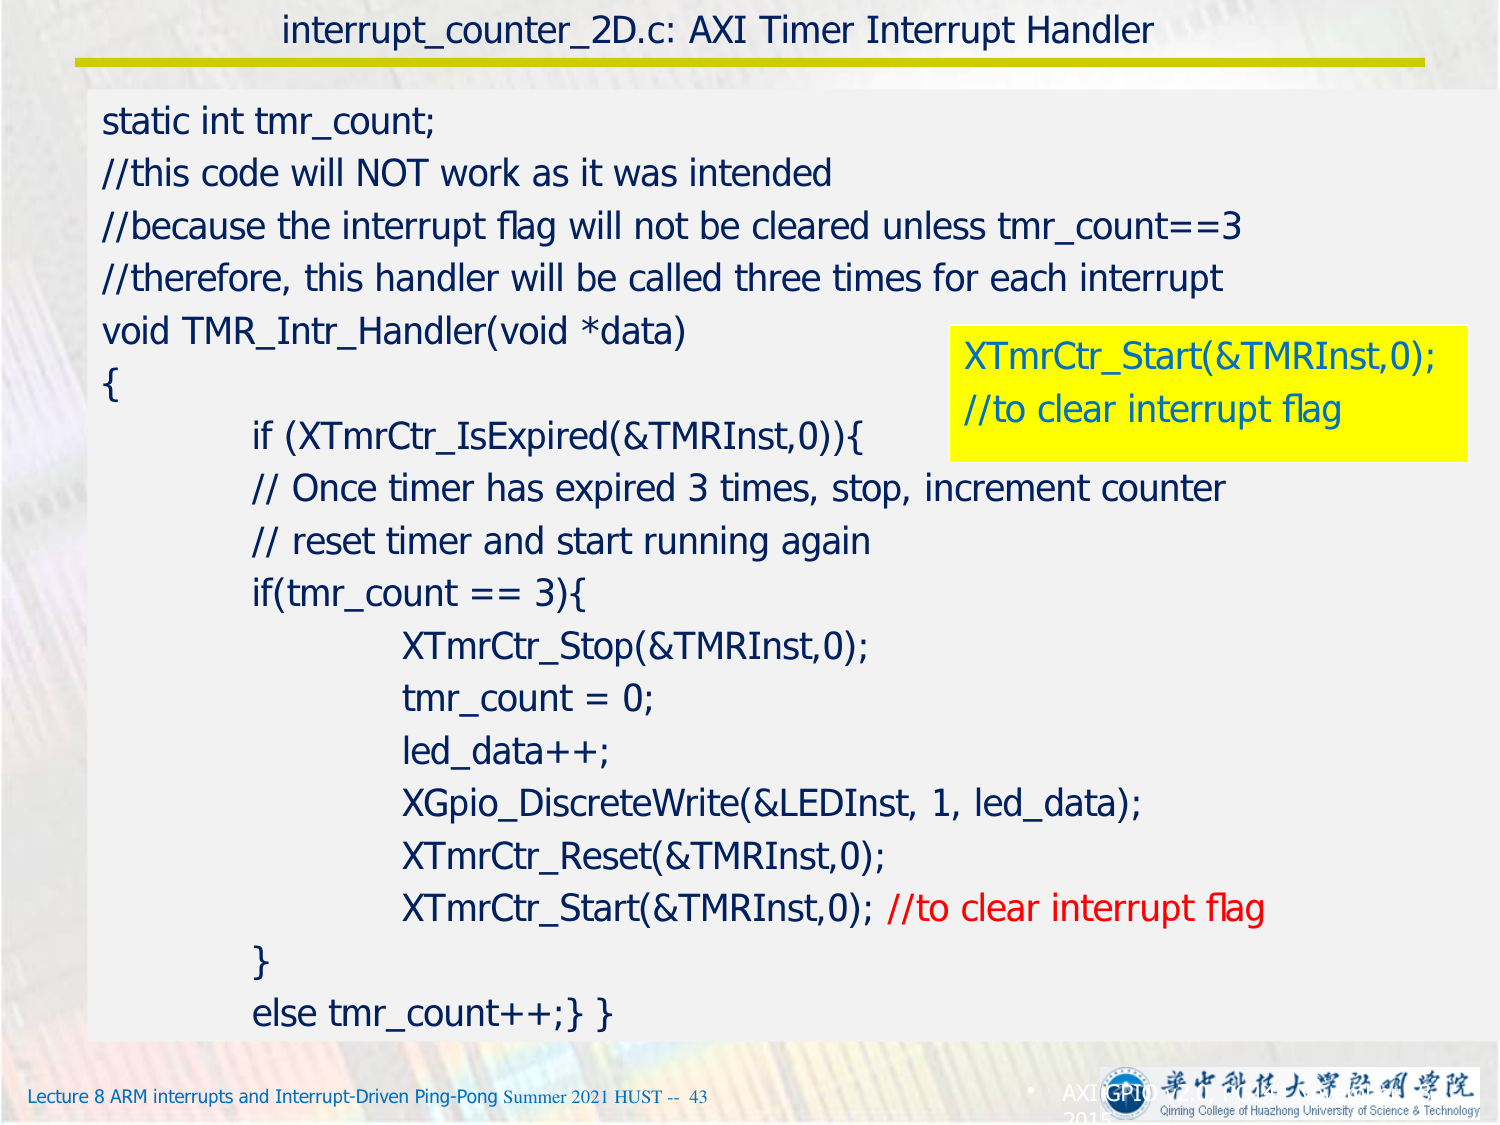

# interrupt_counter_2D.c: AXI Timer Interrupt Handler
static int tmr_count;
//this code will NOT work as it was intended
//because the interrupt flag will not be cleared unless tmr_count==3
//therefore, this handler will be called three times for each interrupt
void TMR_Intr_Handler(void *data)
{
	if (XTmrCtr_IsExpired(&TMRInst,0)){
	// Once timer has expired 3 times, stop, increment counter
	// reset timer and start running again
	if(tmr_count == 3){
		XTmrCtr_Stop(&TMRInst,0);
		tmr_count = 0;
		led_data++;
		XGpio_DiscreteWrite(&LEDInst, 1, led_data);
		XTmrCtr_Reset(&TMRInst,0);
		XTmrCtr_Start(&TMRInst,0); //to clear interrupt flag
	}
	else tmr_count++;} }
XTmrCtr_Start(&TMRInst,0);
//to clear interrupt flag
AXI GPIO v2.0, PG144 November 18, 2015